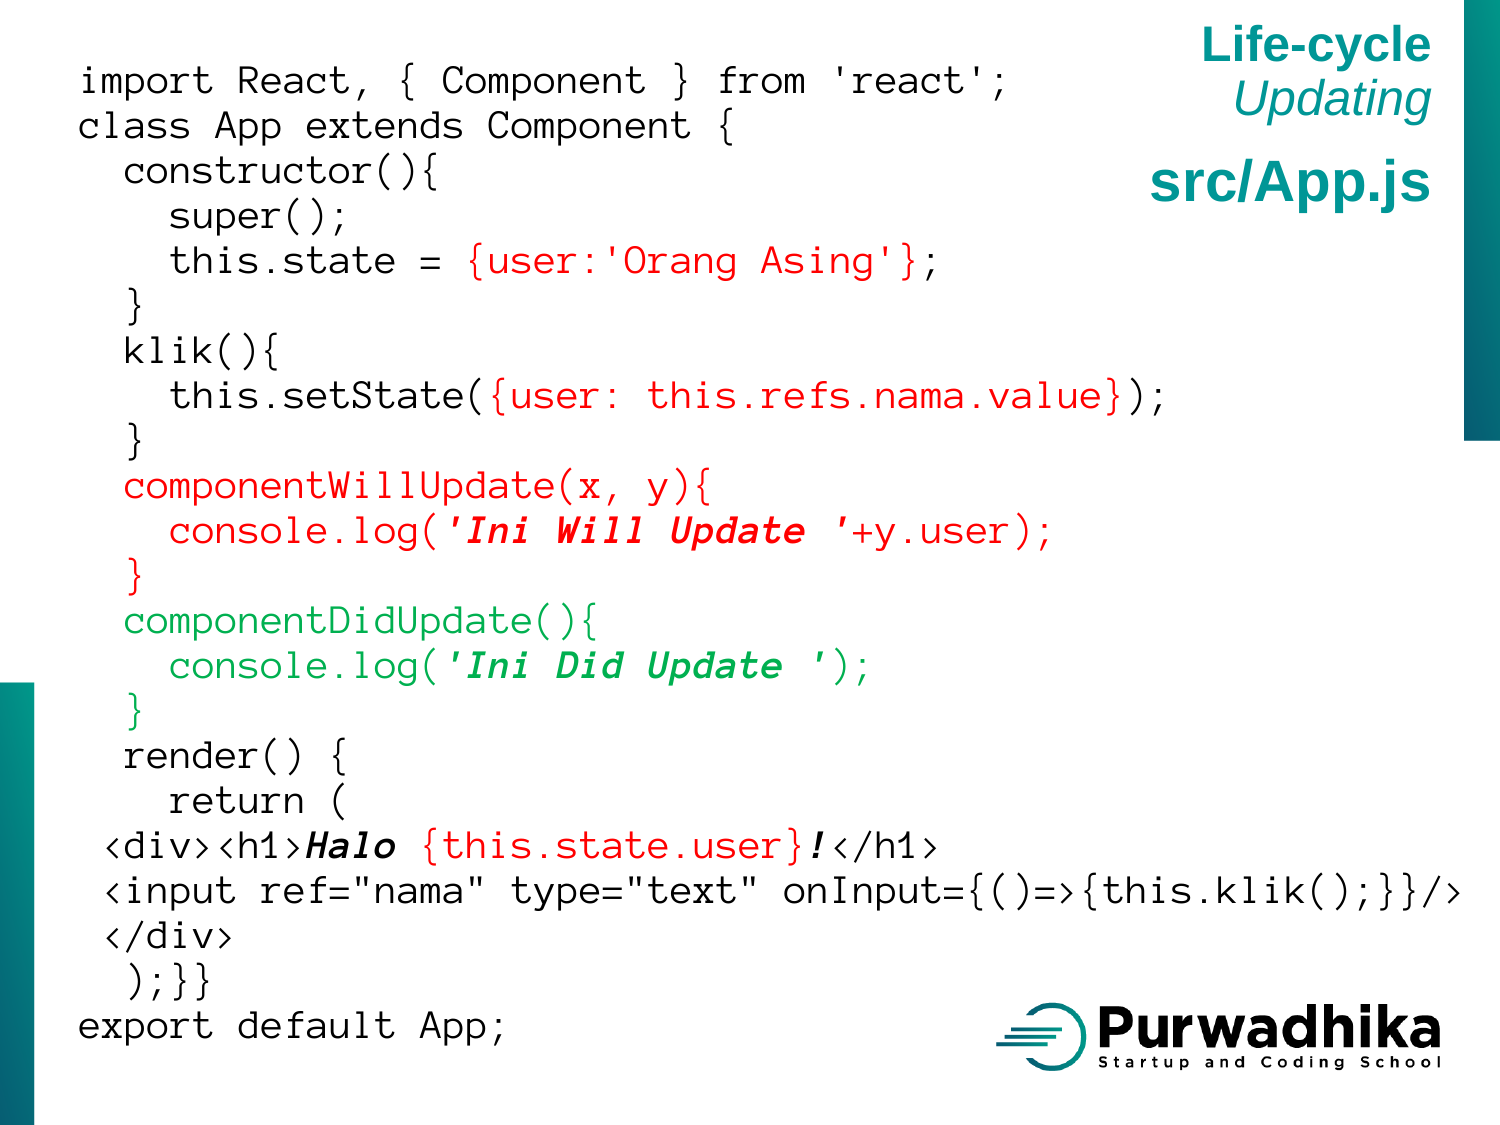

Life-cycle
Updating
import React, { Component } from 'react';
class App extends Component {
  constructor(){
    super();
    this.state = {user:'Orang Asing'};
  }
  klik(){
    this.setState({user: this.refs.nama.value});
  }
  componentWillUpdate(x, y){
    console.log('Ini Will Update '+y.user);
  }
  componentDidUpdate(){
    console.log('Ini Did Update ');
  }
  render() {
    return (
 <div><h1>Halo {this.state.user}!</h1>
 <input ref="nama" type="text" onInput={()=>{this.klik();}}/>
 </div>
  );}}
export default App;
src/App.js